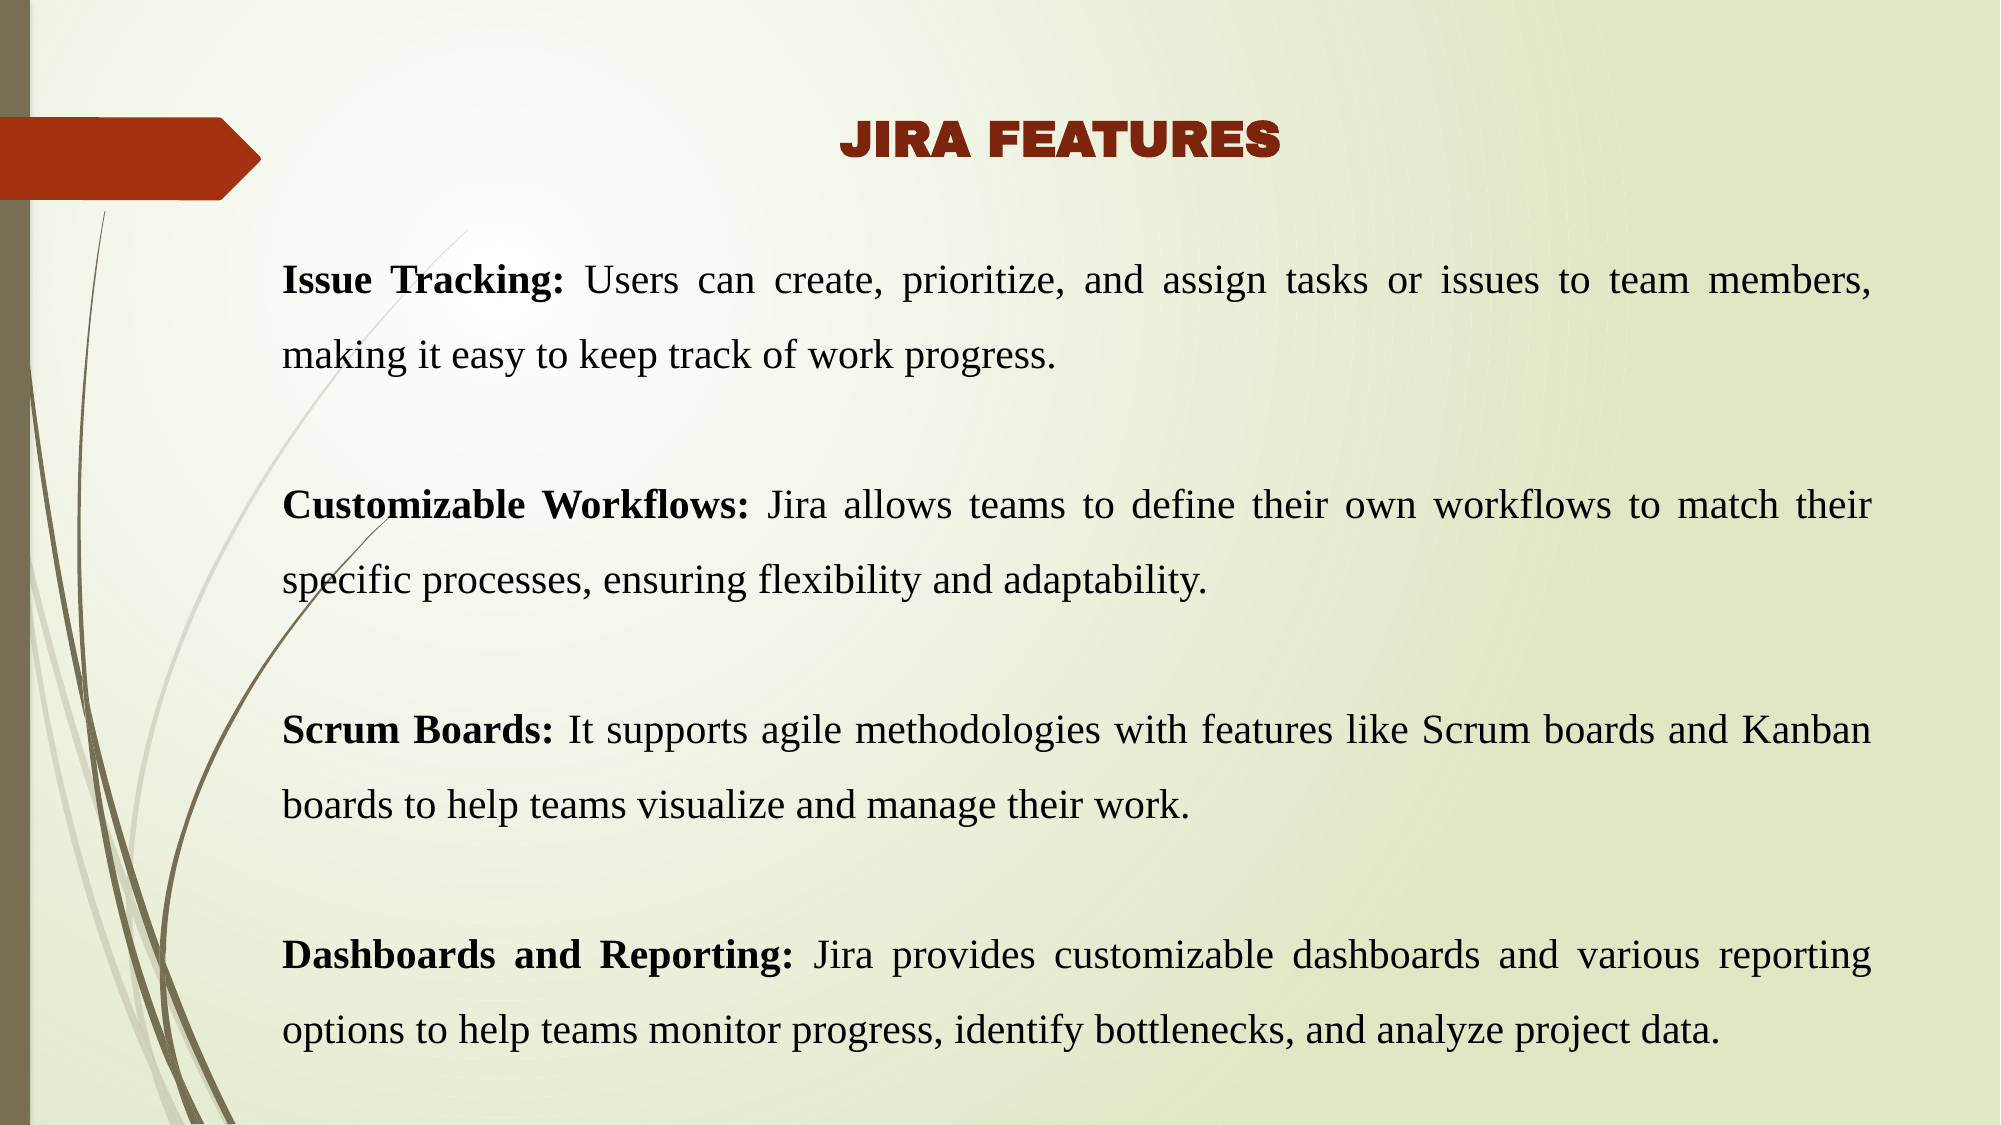

JIRA FEATURES

Issue Tracking: Users can create, prioritize, and assign tasks or issues to team members, making it easy to keep track of work progress.

Customizable Workflows: Jira allows teams to define their own workflows to match their specific processes, ensuring flexibility and adaptability.

Scrum Boards: It supports agile methodologies with features like Scrum boards and Kanban boards to help teams visualize and manage their work.

Dashboards and Reporting: Jira provides customizable dashboards and various reporting options to help teams monitor progress, identify bottlenecks, and analyze project data.